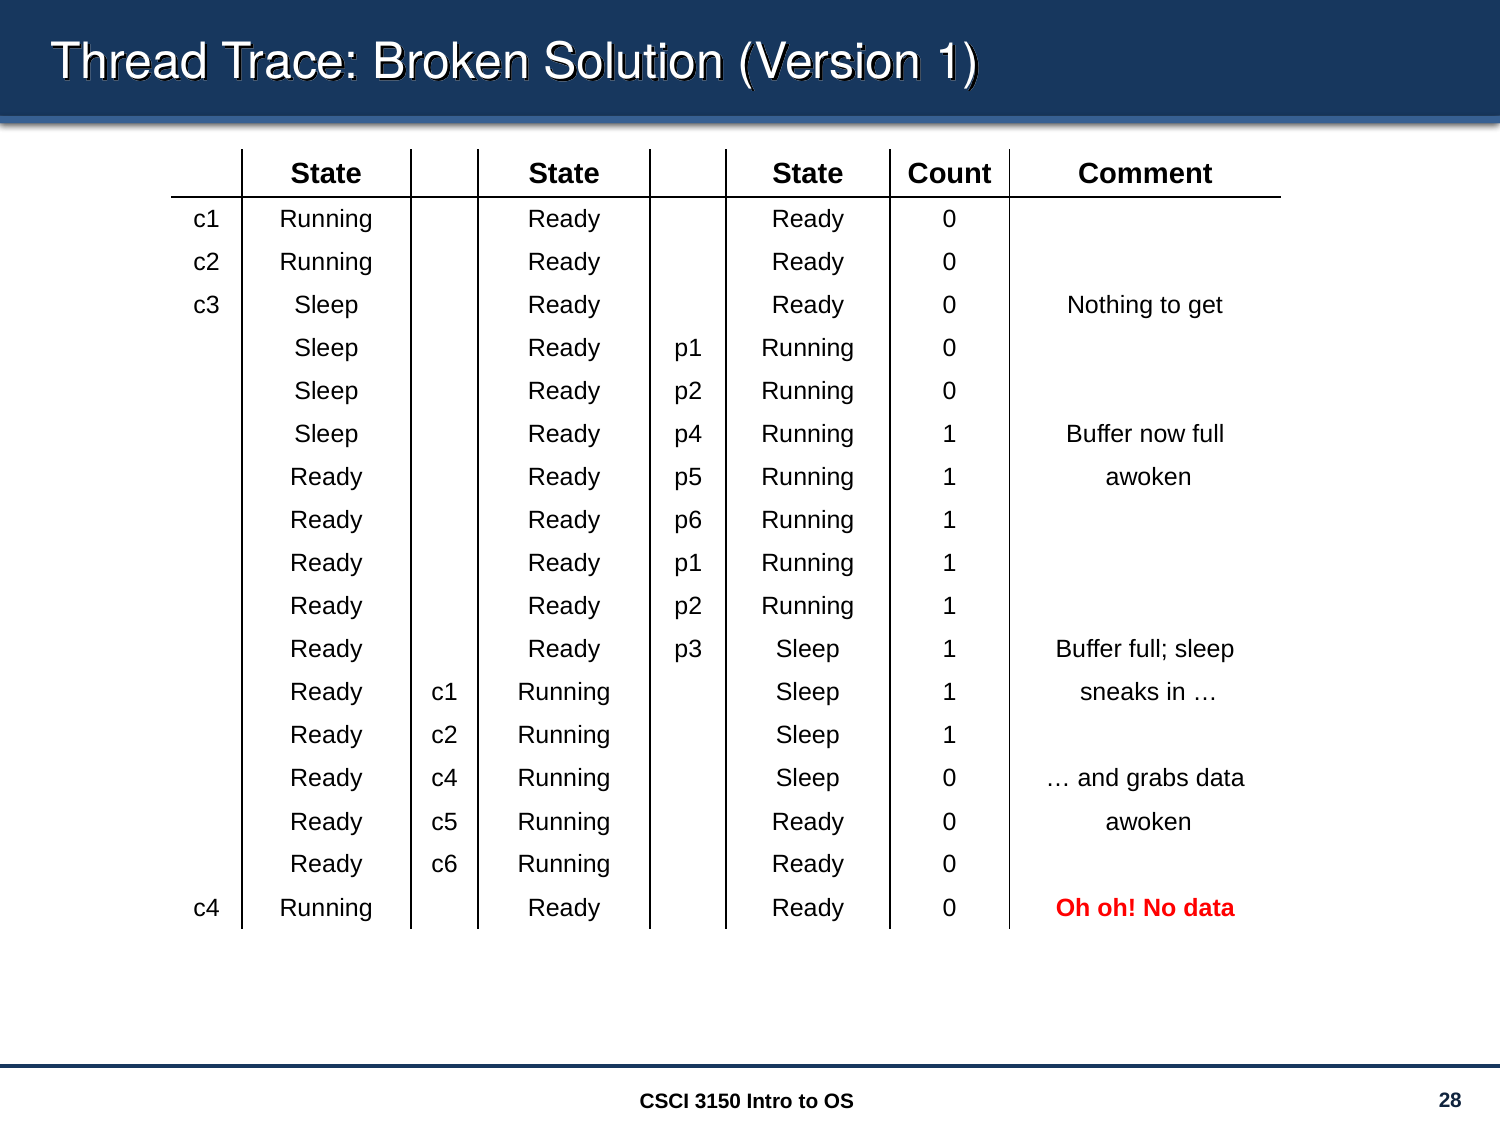

# Thread Trace: Broken Solution (Version 1)
|  | State |  | State |  | State | Count | Comment |
| --- | --- | --- | --- | --- | --- | --- | --- |
| c1 | Running |  | Ready |  | Ready | 0 |  |
| c2 | Running |  | Ready |  | Ready | 0 |  |
| c3 | Sleep |  | Ready |  | Ready | 0 | Nothing to get |
|  | Sleep |  | Ready | p1 | Running | 0 |  |
|  | Sleep |  | Ready | p2 | Running | 0 |  |
|  | Sleep |  | Ready | p4 | Running | 1 | Buffer now full |
|  | Ready |  | Ready | p5 | Running | 1 | awoken |
|  | Ready |  | Ready | p6 | Running | 1 |  |
|  | Ready |  | Ready | p1 | Running | 1 |  |
|  | Ready |  | Ready | p2 | Running | 1 |  |
|  | Ready |  | Ready | p3 | Sleep | 1 | Buffer full; sleep |
|  | Ready | c1 | Running |  | Sleep | 1 | sneaks in … |
|  | Ready | c2 | Running |  | Sleep | 1 |  |
|  | Ready | c4 | Running |  | Sleep | 0 | … and grabs data |
|  | Ready | c5 | Running |  | Ready | 0 | awoken |
|  | Ready | c6 | Running |  | Ready | 0 |  |
| c4 | Running |  | Ready |  | Ready | 0 | Oh oh! No data |
CSCI 3150 Intro to OS
28